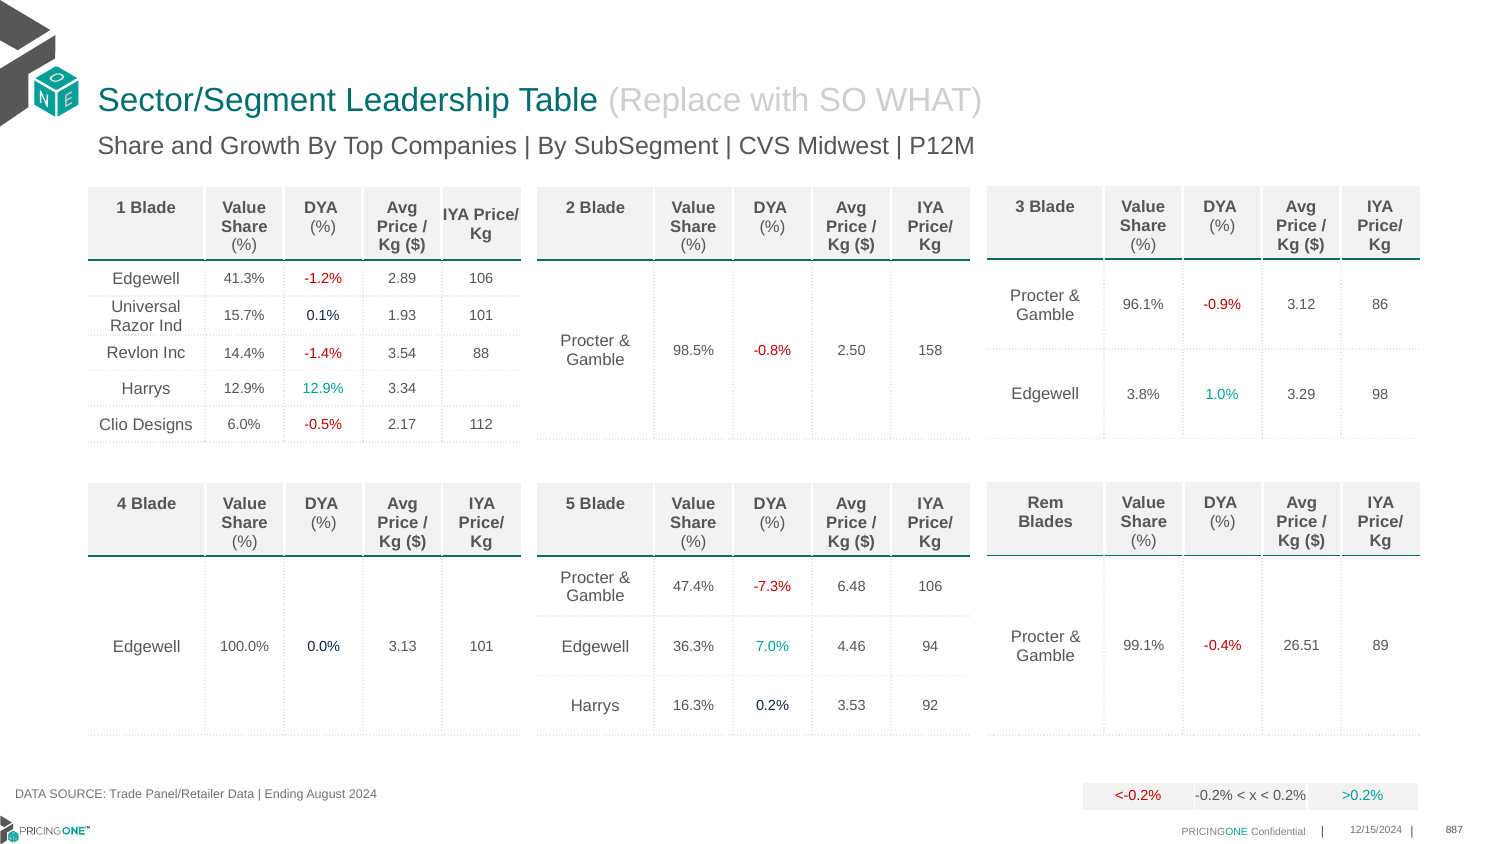

# Sector/Segment Leadership Table (Replace with SO WHAT)
Share and Growth By Top Companies | By SubSegment | CVS Midwest | P12M
| 3 Blade | Value Share (%) | DYA (%) | Avg Price /Kg ($) | IYA Price/Kg |
| --- | --- | --- | --- | --- |
| Procter & Gamble | 96.1% | -0.9% | 3.12 | 86 |
| Edgewell | 3.8% | 1.0% | 3.29 | 98 |
| 1 Blade | Value Share (%) | DYA (%) | Avg Price /Kg ($) | IYA Price/ Kg |
| --- | --- | --- | --- | --- |
| Edgewell | 41.3% | -1.2% | 2.89 | 106 |
| Universal Razor Ind | 15.7% | 0.1% | 1.93 | 101 |
| Revlon Inc | 14.4% | -1.4% | 3.54 | 88 |
| Harrys | 12.9% | 12.9% | 3.34 |  |
| Clio Designs | 6.0% | -0.5% | 2.17 | 112 |
| 2 Blade | Value Share (%) | DYA (%) | Avg Price /Kg ($) | IYA Price/Kg |
| --- | --- | --- | --- | --- |
| Procter & Gamble | 98.5% | -0.8% | 2.50 | 158 |
| Rem Blades | Value Share (%) | DYA (%) | Avg Price /Kg ($) | IYA Price/Kg |
| --- | --- | --- | --- | --- |
| Procter & Gamble | 99.1% | -0.4% | 26.51 | 89 |
| 4 Blade | Value Share (%) | DYA (%) | Avg Price /Kg ($) | IYA Price/Kg |
| --- | --- | --- | --- | --- |
| Edgewell | 100.0% | 0.0% | 3.13 | 101 |
| 5 Blade | Value Share (%) | DYA (%) | Avg Price /Kg ($) | IYA Price/Kg |
| --- | --- | --- | --- | --- |
| Procter & Gamble | 47.4% | -7.3% | 6.48 | 106 |
| Edgewell | 36.3% | 7.0% | 4.46 | 94 |
| Harrys | 16.3% | 0.2% | 3.53 | 92 |
DATA SOURCE: Trade Panel/Retailer Data | Ending August 2024
| <-0.2% | -0.2% < x < 0.2% | >0.2% |
| --- | --- | --- |

12/15/2024
887